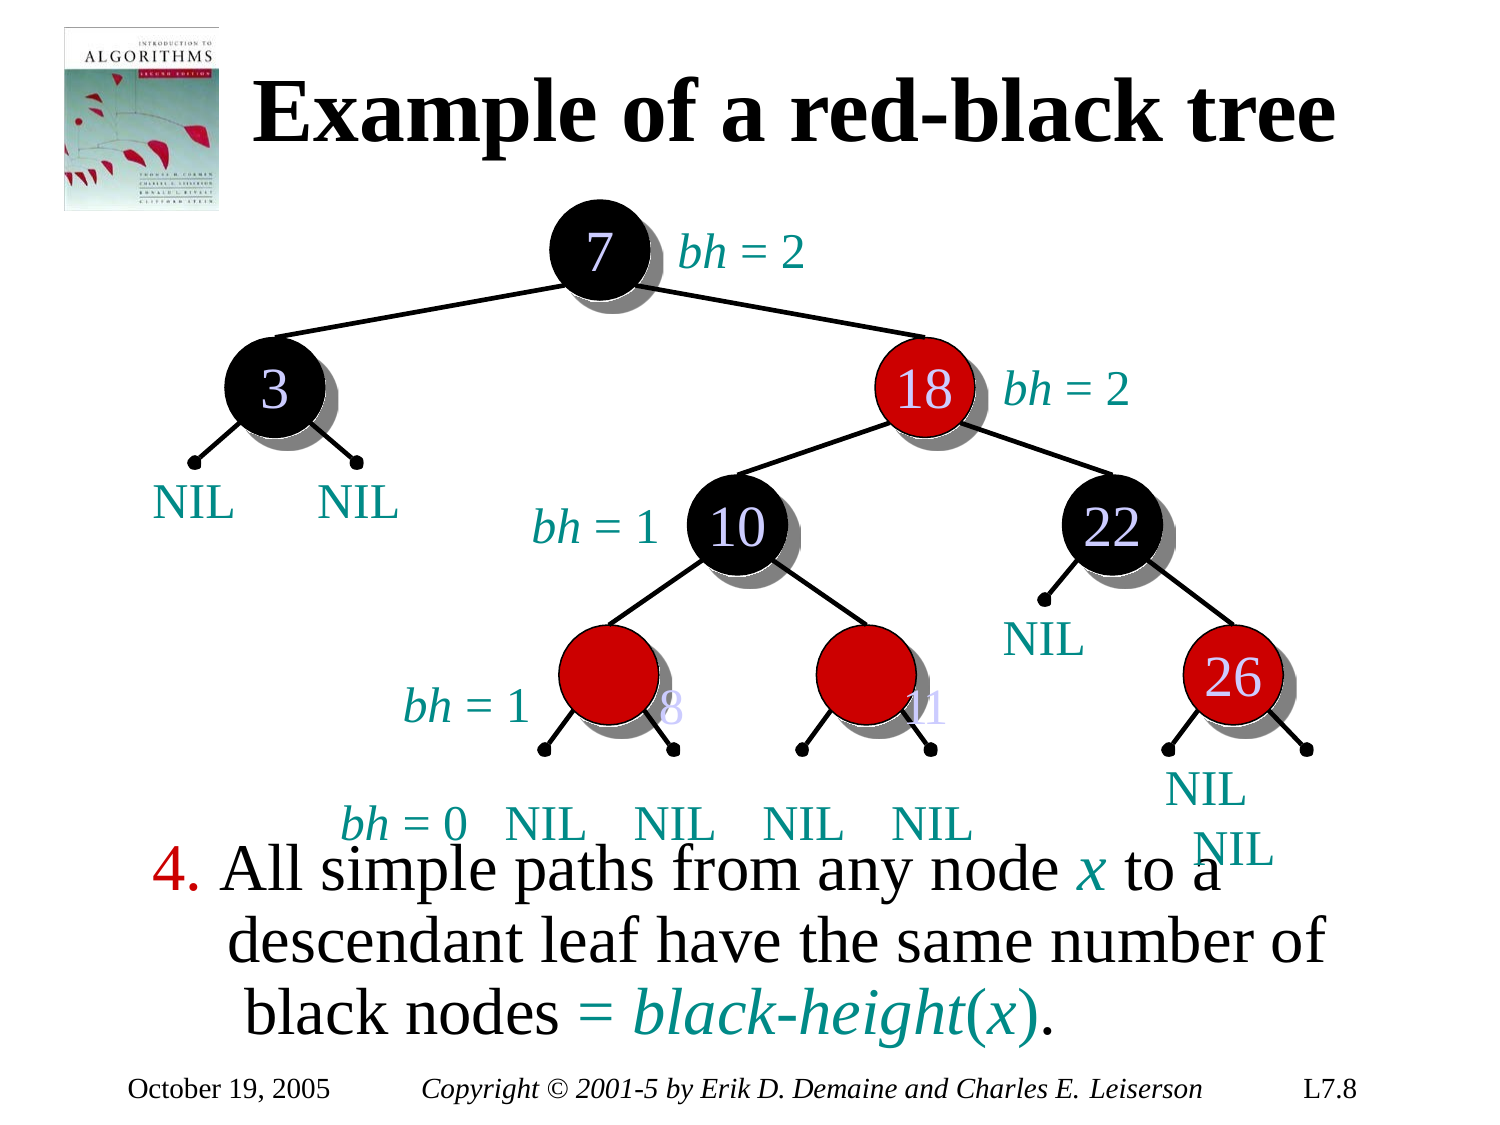

# Example of a red-black tree

7
bh = 2

3
18
bh = 2
NIL	NIL

10
22
bh = 1
NIL
bh = 1	8	11
bh = 0	NIL	NIL	NIL	NIL
26
NIL	NIL
4. All simple paths from any node x to a  descendant leaf have the same number of  black nodes = black-height(x).
October 19, 2005
Copyright © 2001-5 by Erik D. Demaine and Charles E. Leiserson
L7.8